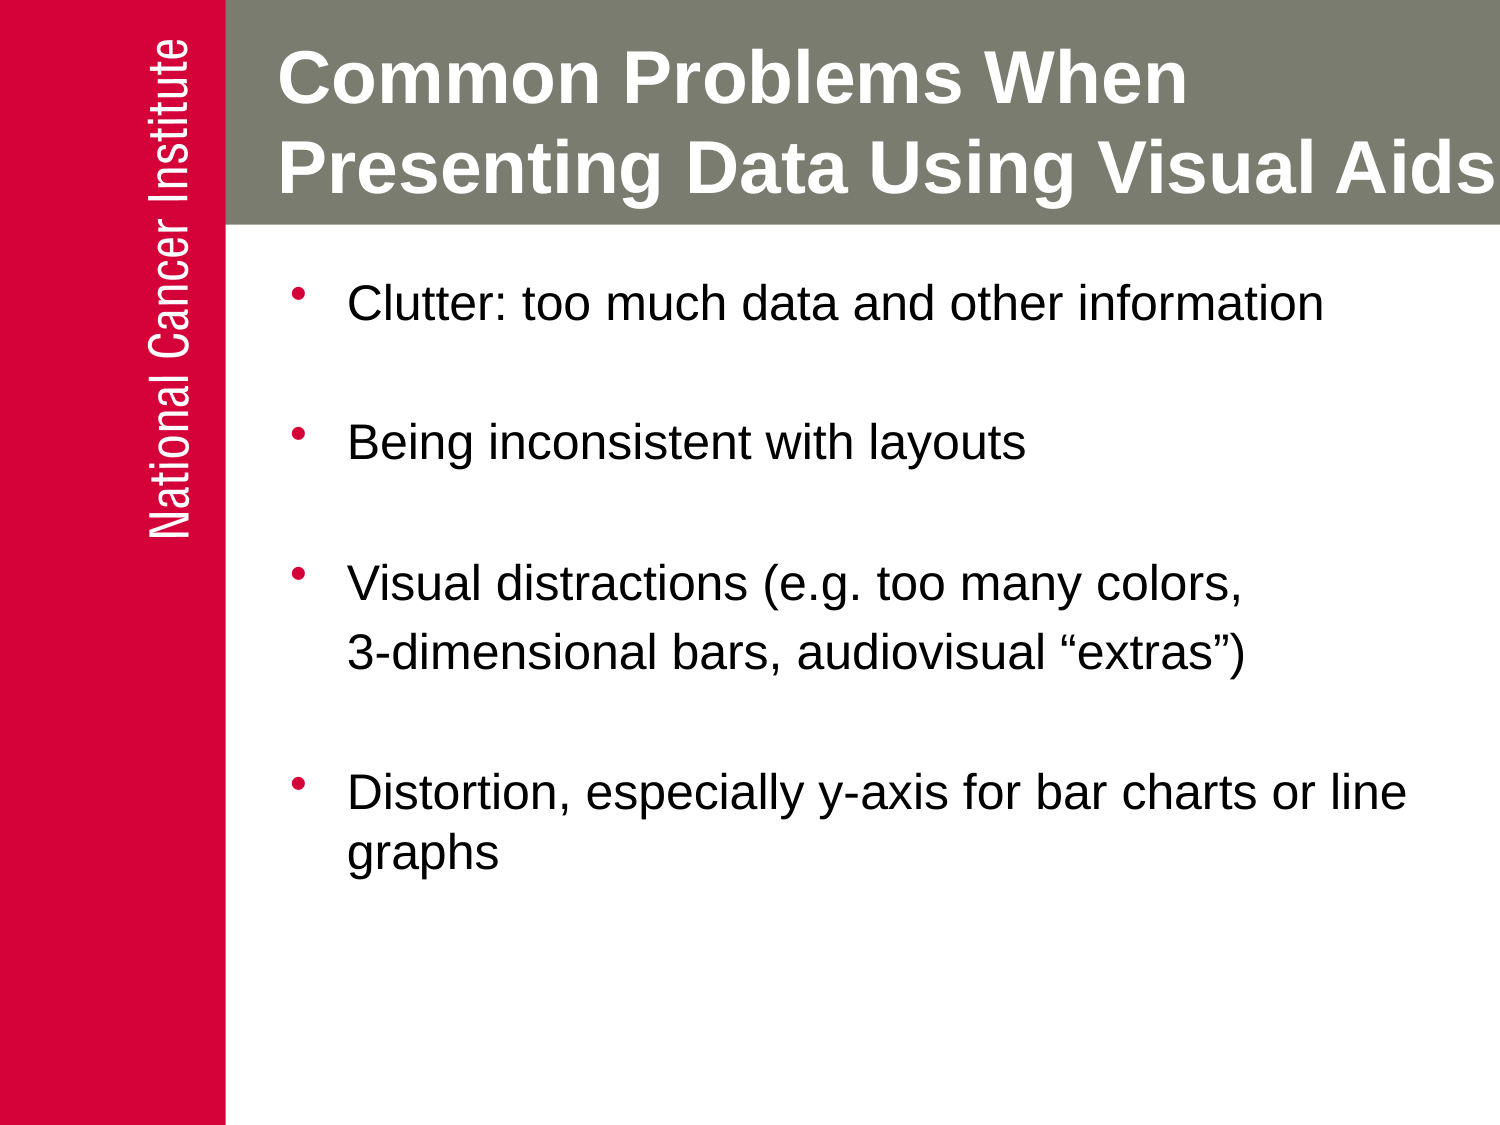

# Common Problems When Presenting Data Using Visual Aids
Clutter: too much data and other information

Being inconsistent with layouts

Visual distractions (e.g. too many colors,
	3-dimensional bars, audiovisual “extras”)

Distortion, especially y-axis for bar charts or line graphs